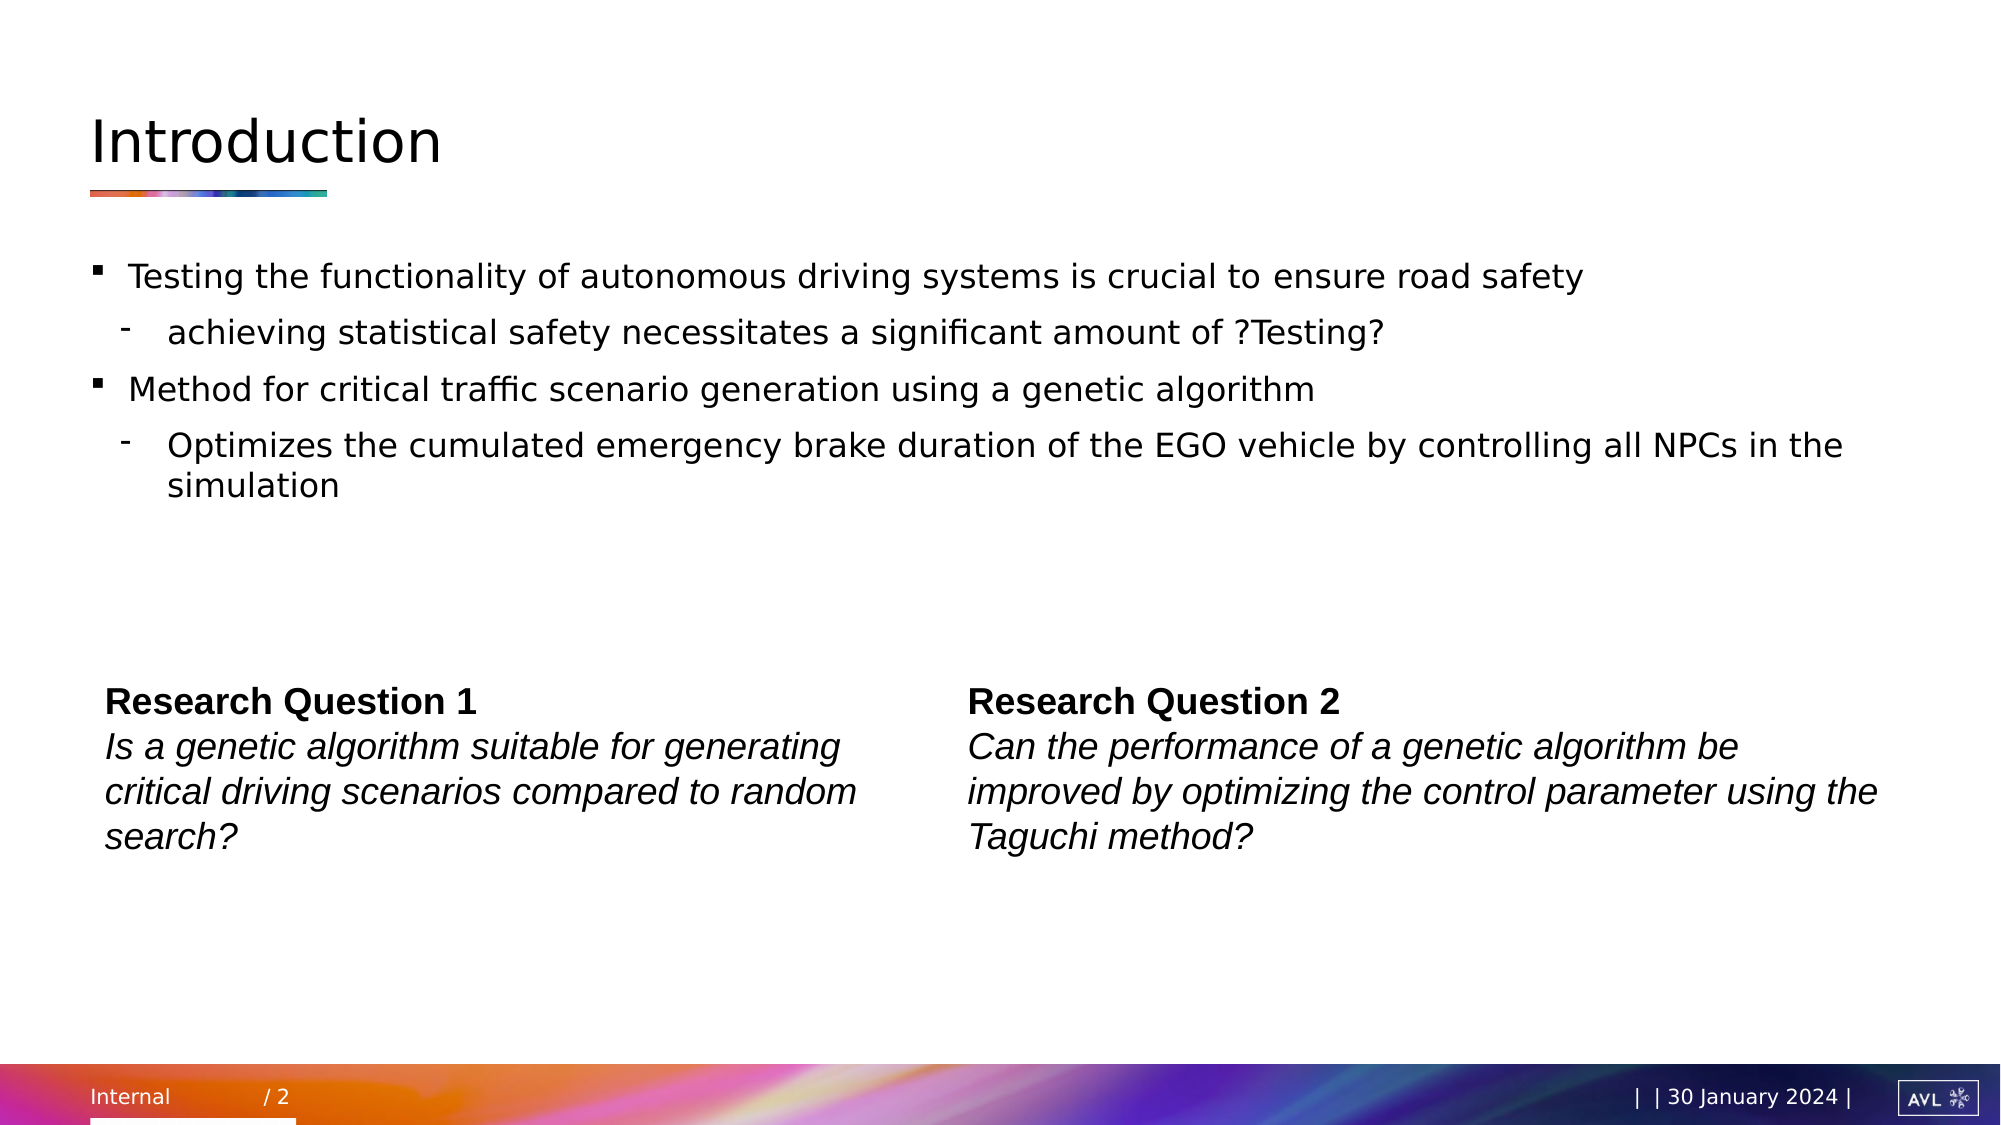

# Introduction
Testing the functionality of autonomous driving systems is crucial to ensure road safety
achieving statistical safety necessitates a significant amount of ?Testing?
Method for critical traffic scenario generation using a genetic algorithm
Optimizes the cumulated emergency brake duration of the EGO vehicle by controlling all NPCs in the simulation
Research Question 1
Is a genetic algorithm suitable for generating critical driving scenarios compared to random search?
Research Question 2
Can the performance of a genetic algorithm be improved by optimizing the control parameter using the Taguchi method?